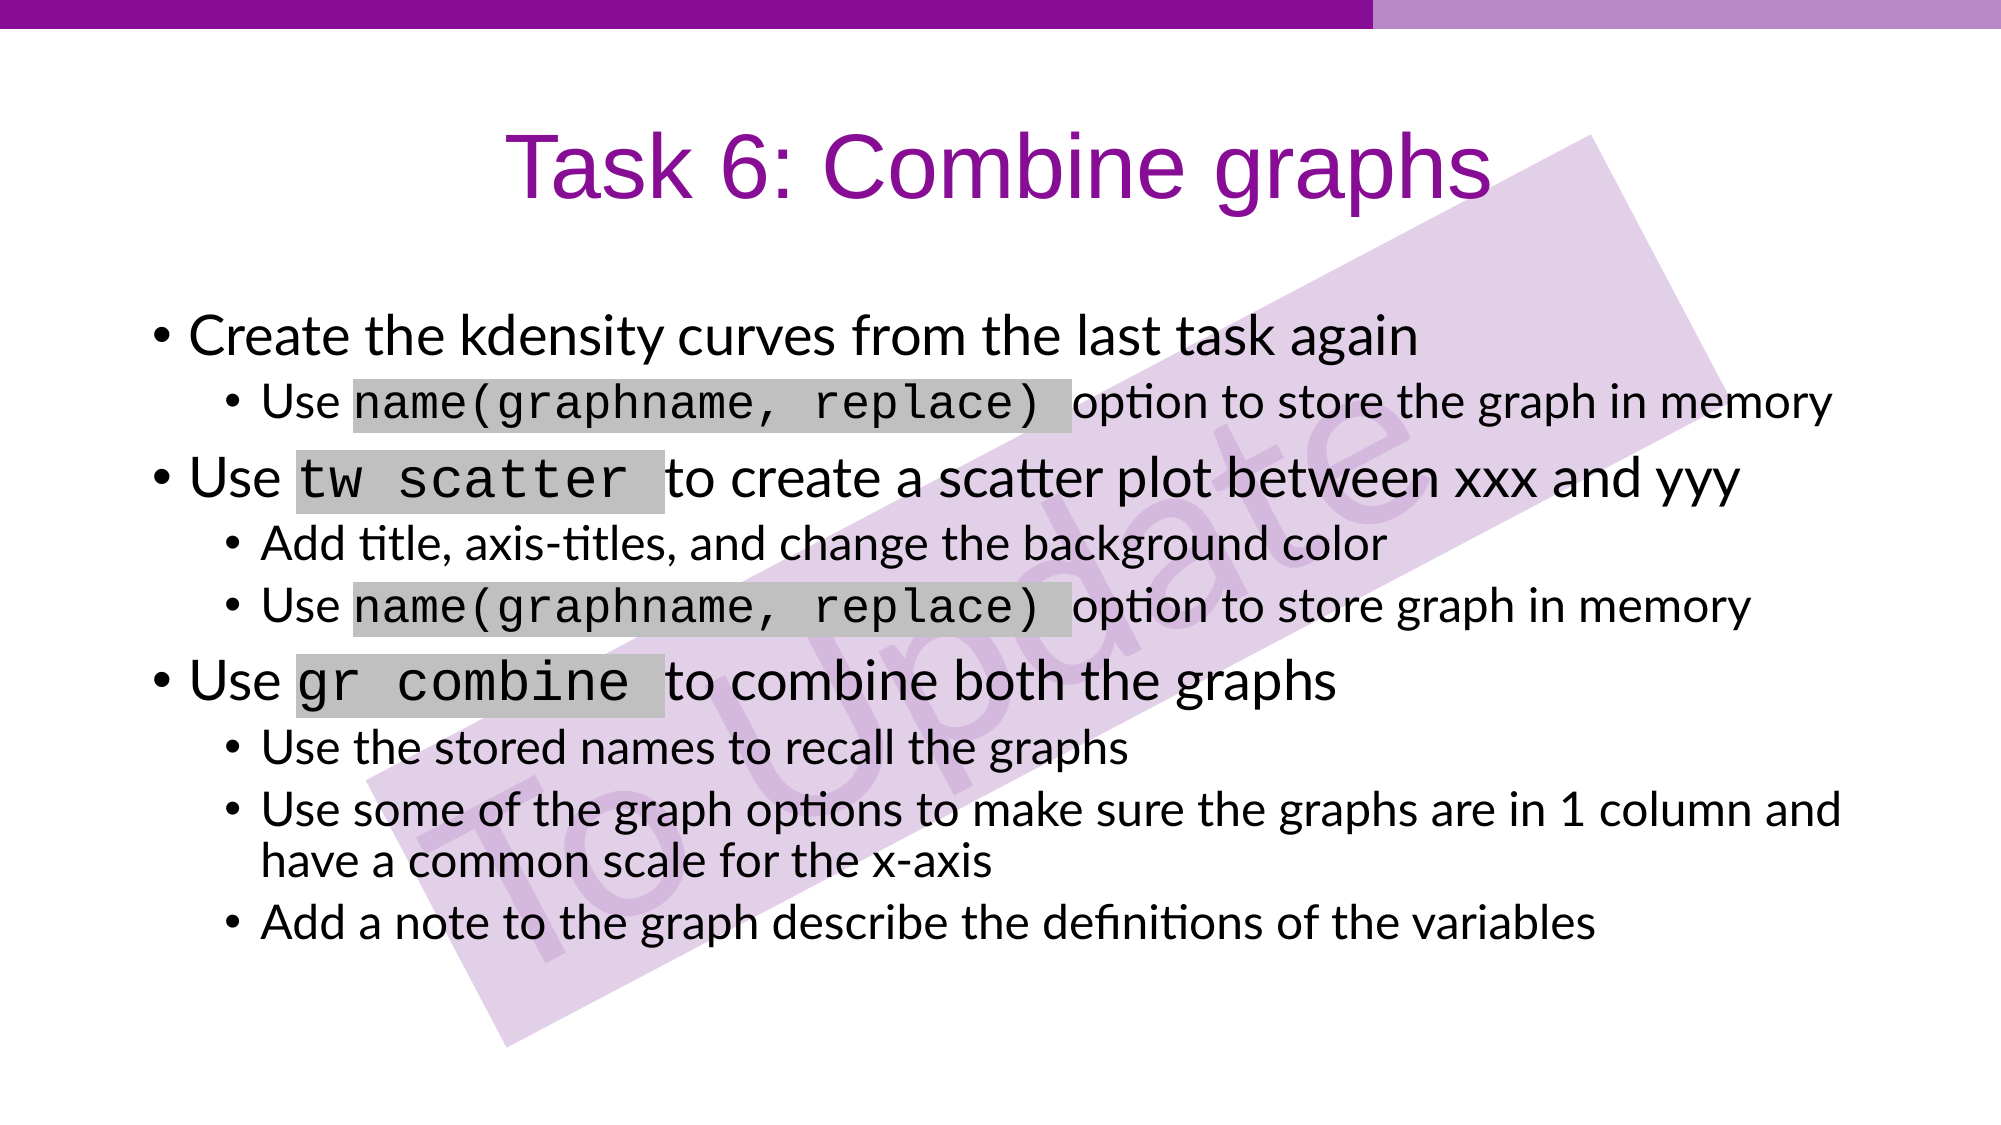

# Task 6: Combine graphs
Create the kdensity curves from the last task again
Use name(graphname, replace) option to store the graph in memory
Use tw scatter to create a scatter plot between xxx and yyy
Add title, axis-titles, and change the background color
Use name(graphname, replace) option to store graph in memory
Use gr combine to combine both the graphs
Use the stored names to recall the graphs
Use some of the graph options to make sure the graphs are in 1 column and have a common scale for the x-axis
Add a note to the graph describe the definitions of the variables
To Update